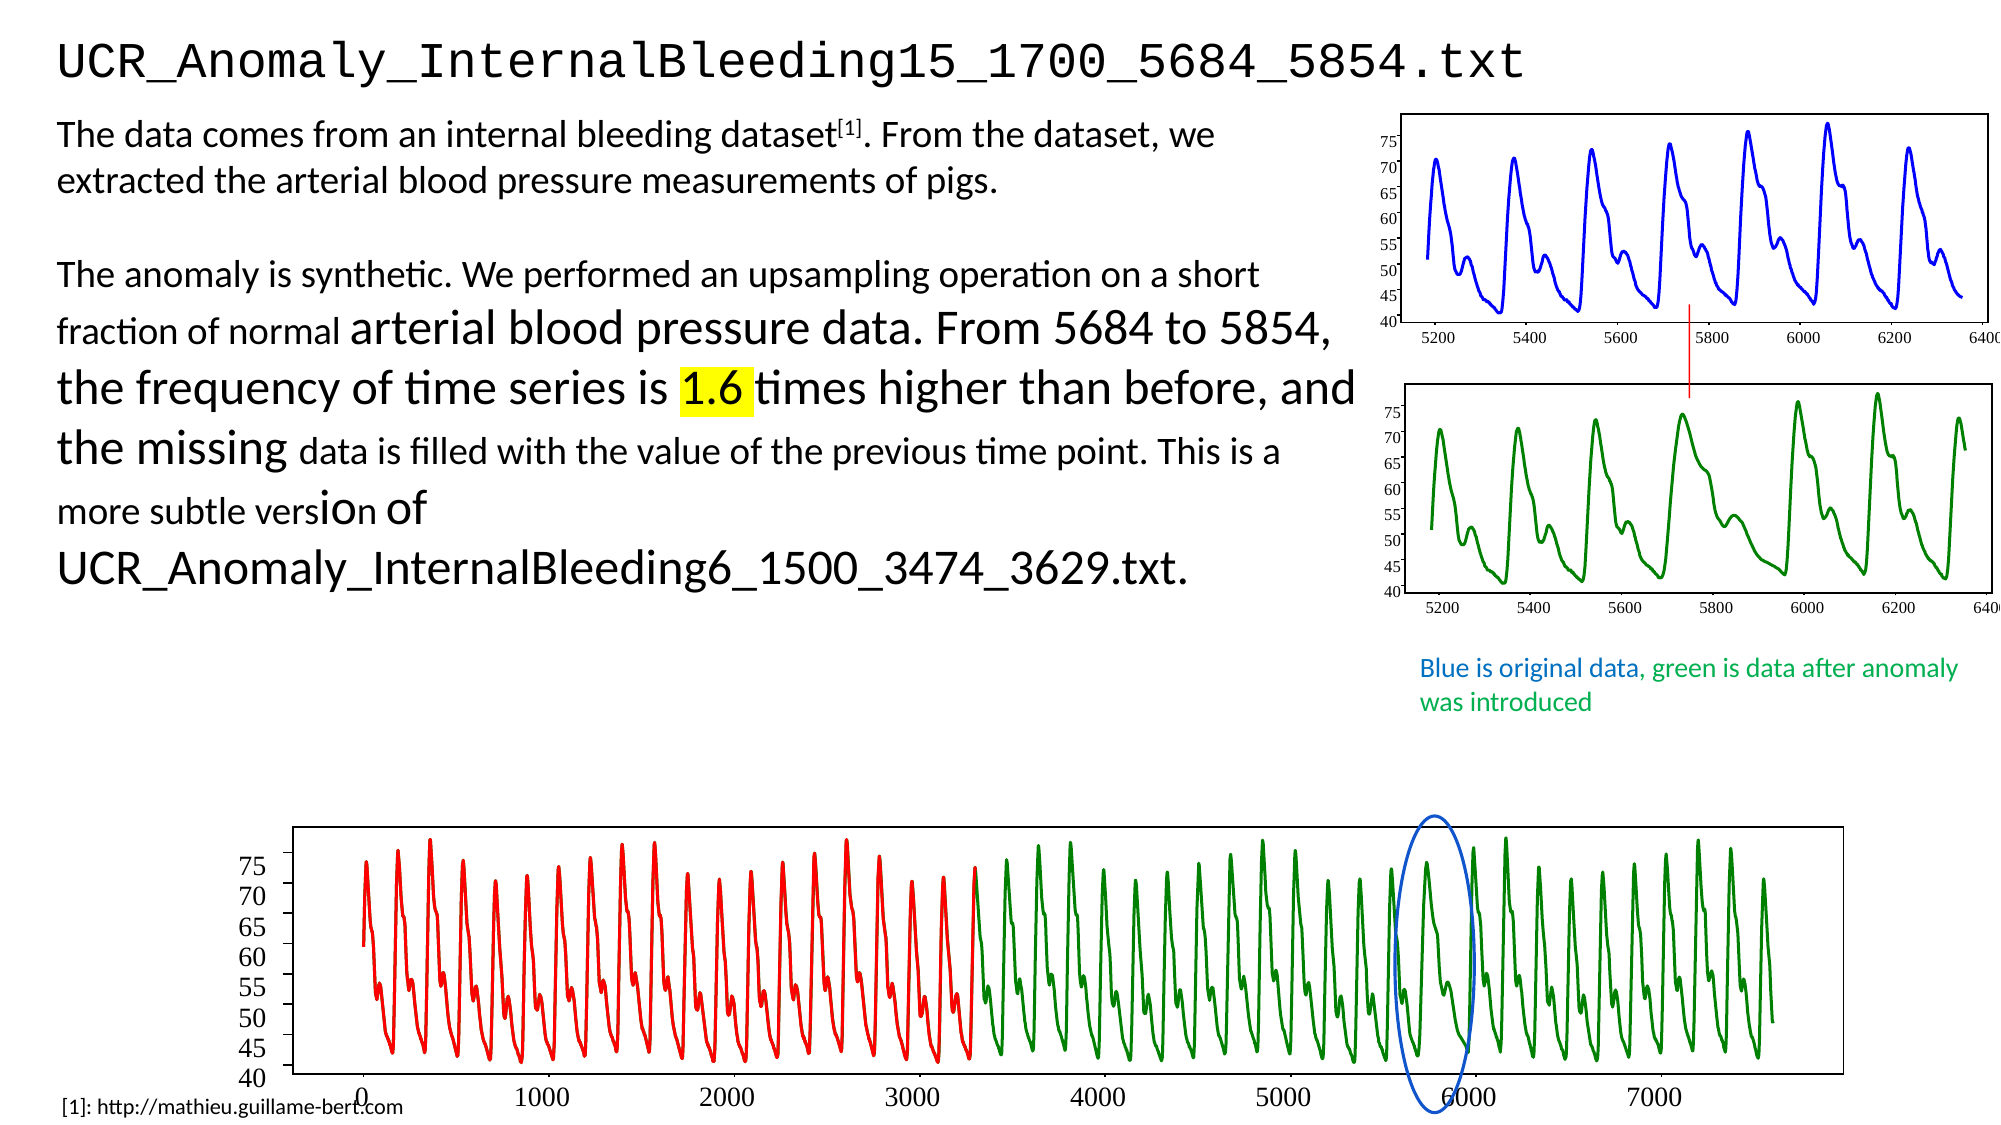

UCR_Anomaly_InternalBleeding15_1700_5684_5854.txt

75

70

65

60

55

50

45

40

5200
5400
5600
5800
6000
6200
6400
The data comes from an internal bleeding dataset[1]. From the dataset, we extracted the arterial blood pressure measurements of pigs.

The anomaly is synthetic. We performed an upsampling operation on a short fraction of normal arterial blood pressure data. From 5684 to 5854, the frequency of time series is 1.6 times higher than before, and the missing data is filled with the value of the previous time point. This is a more subtle version of UCR_Anomaly_InternalBleeding6_1500_3474_3629.txt.

75

70

65

60

55

50

45

40

5200
5400
5600
5800
6000
6200
6400
Blue is original data, green is data after anomaly was introduced

75

70

65

60

55

50

45

40

0
1000
2000
3000
4000
5000
6000
7000

[1]: http://mathieu.guillame-bert.com